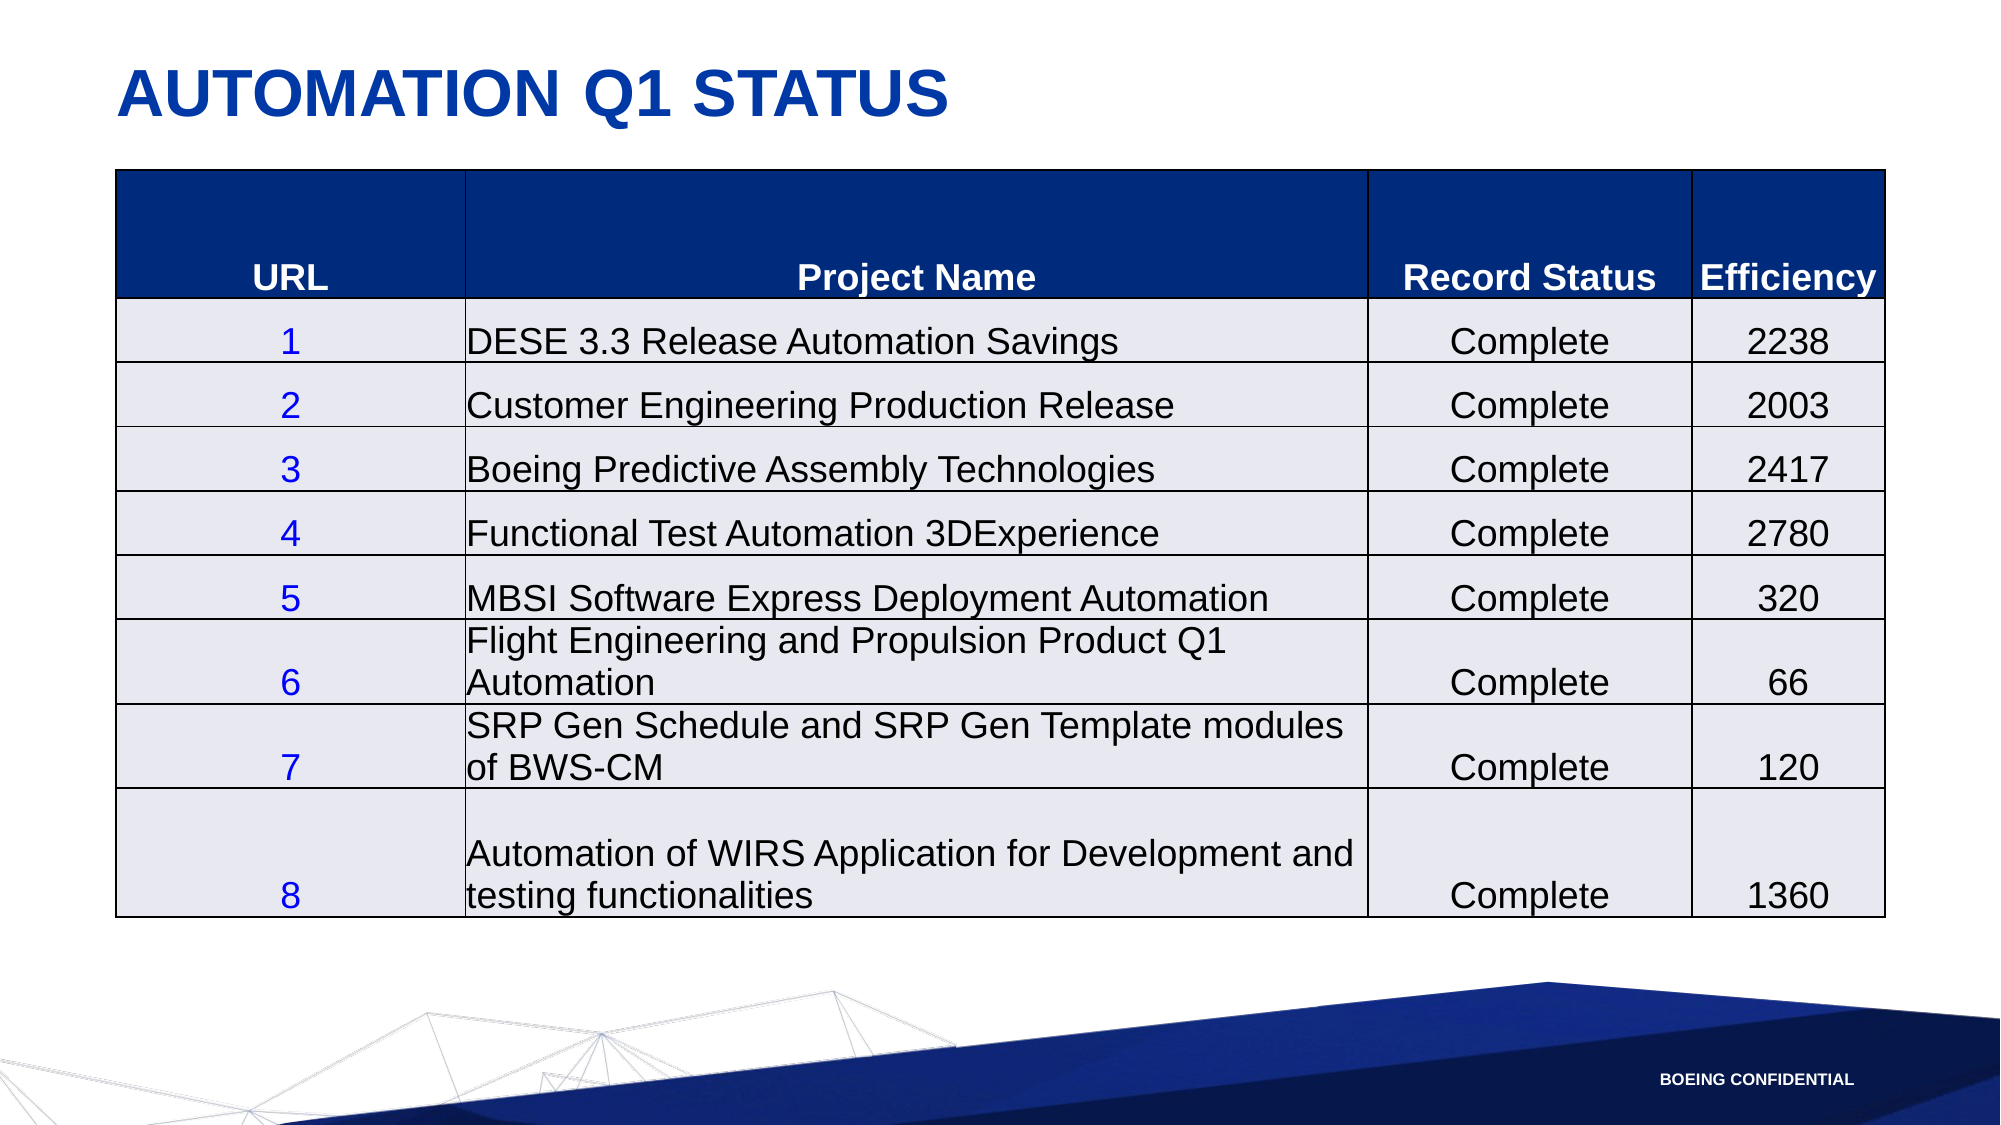

# Automation Q1 Status
| URL | Project Name | Record Status | Efficiency |
| --- | --- | --- | --- |
| 1 | DESE 3.3 Release Automation Savings | Complete | 2238 |
| 2 | Customer Engineering Production Release | Complete | 2003 |
| 3 | Boeing Predictive Assembly Technologies | Complete | 2417 |
| 4 | Functional Test Automation 3DExperience | Complete | 2780 |
| 5 | MBSI Software Express Deployment Automation | Complete | 320 |
| 6 | Flight Engineering and Propulsion Product Q1 Automation | Complete | 66 |
| 7 | SRP Gen Schedule and SRP Gen Template modules of BWS-CM | Complete | 120 |
| 8 | Automation of WIRS Application for Development and testing functionalities | Complete | 1360 |